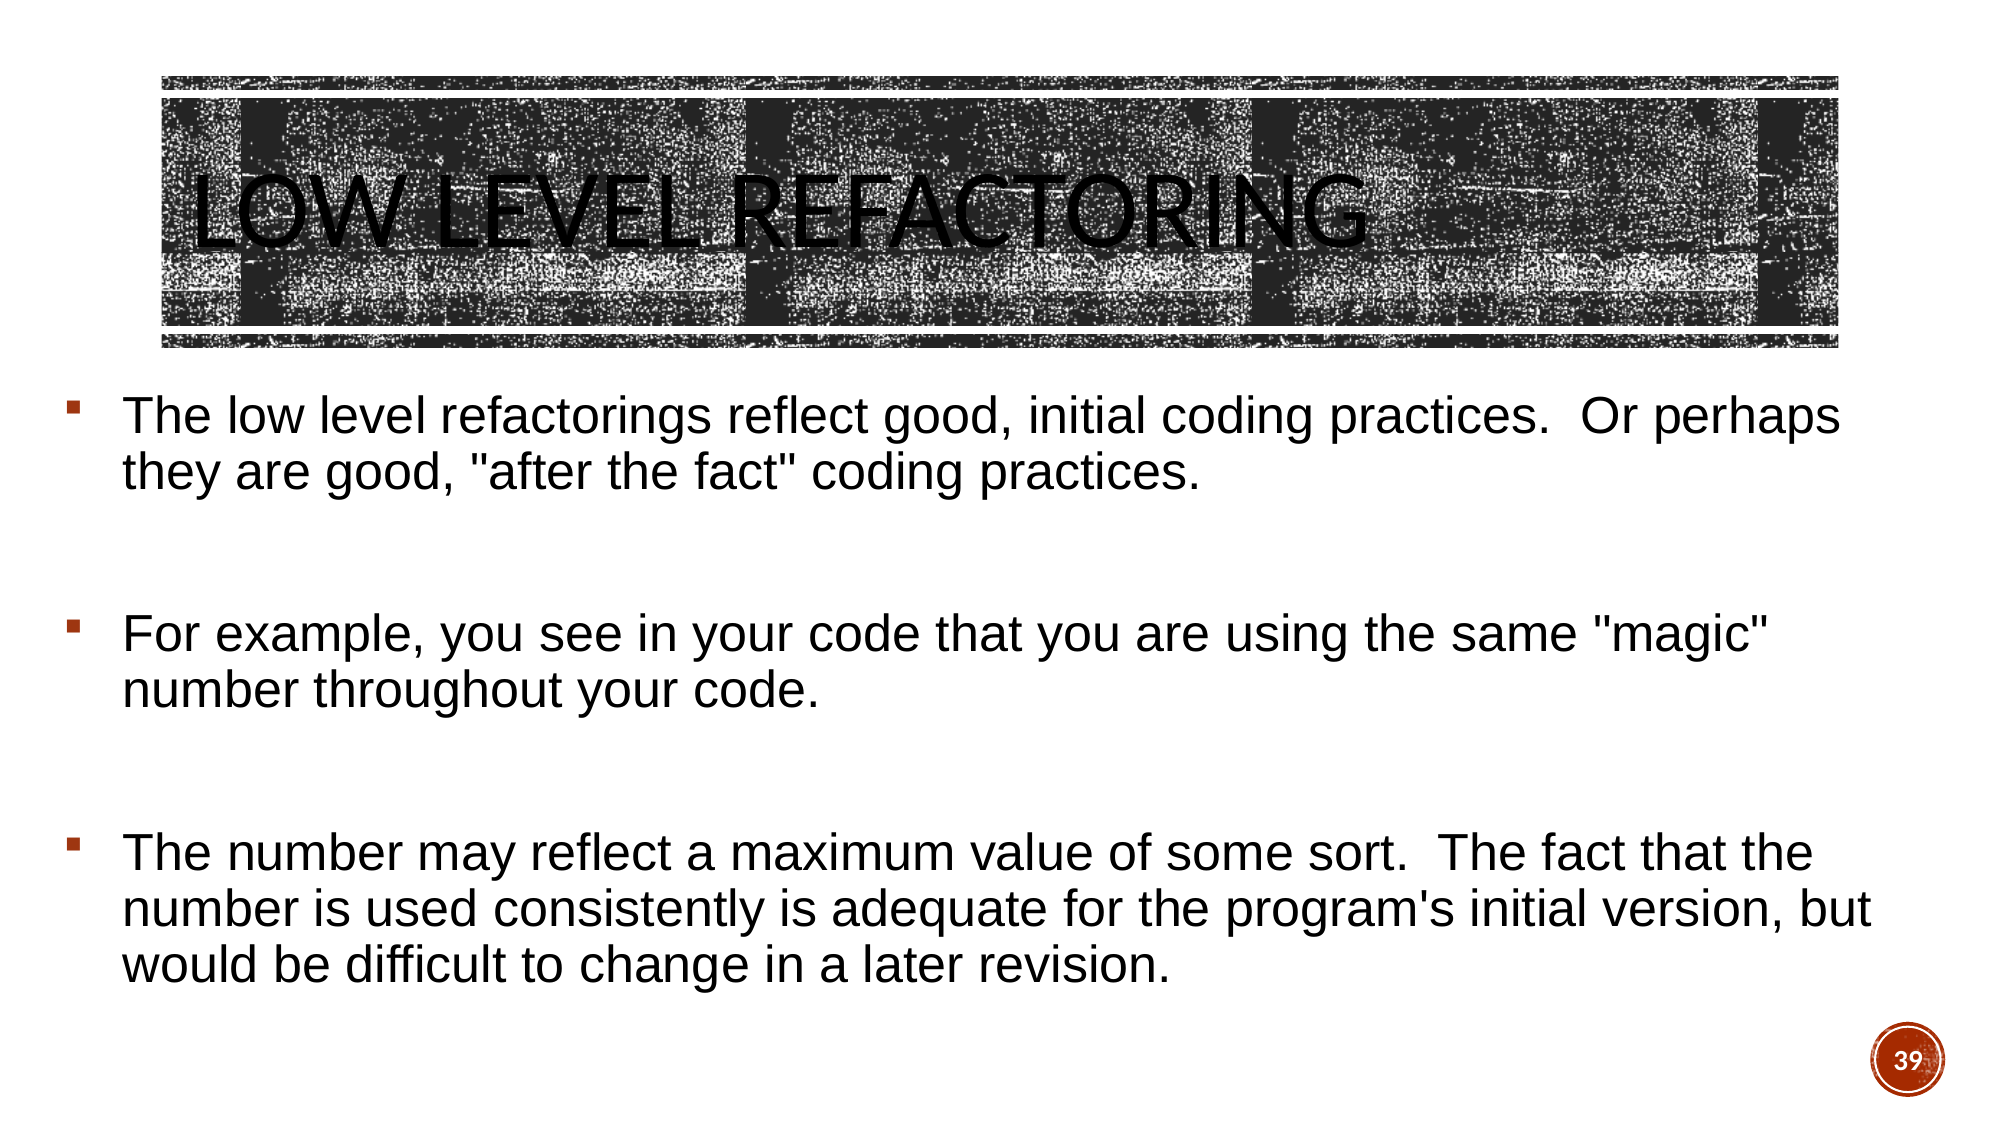

# Low level refactoring

The low level refactorings reflect good, initial coding practices.  Or perhaps they are good, "after the fact" coding practices.

For example, you see in your code that you are using the same "magic" number throughout your code.

The number may reflect a maximum value of some sort.  The fact that the number is used consistently is adequate for the program's initial version, but would be difficult to change in a later revision.

39